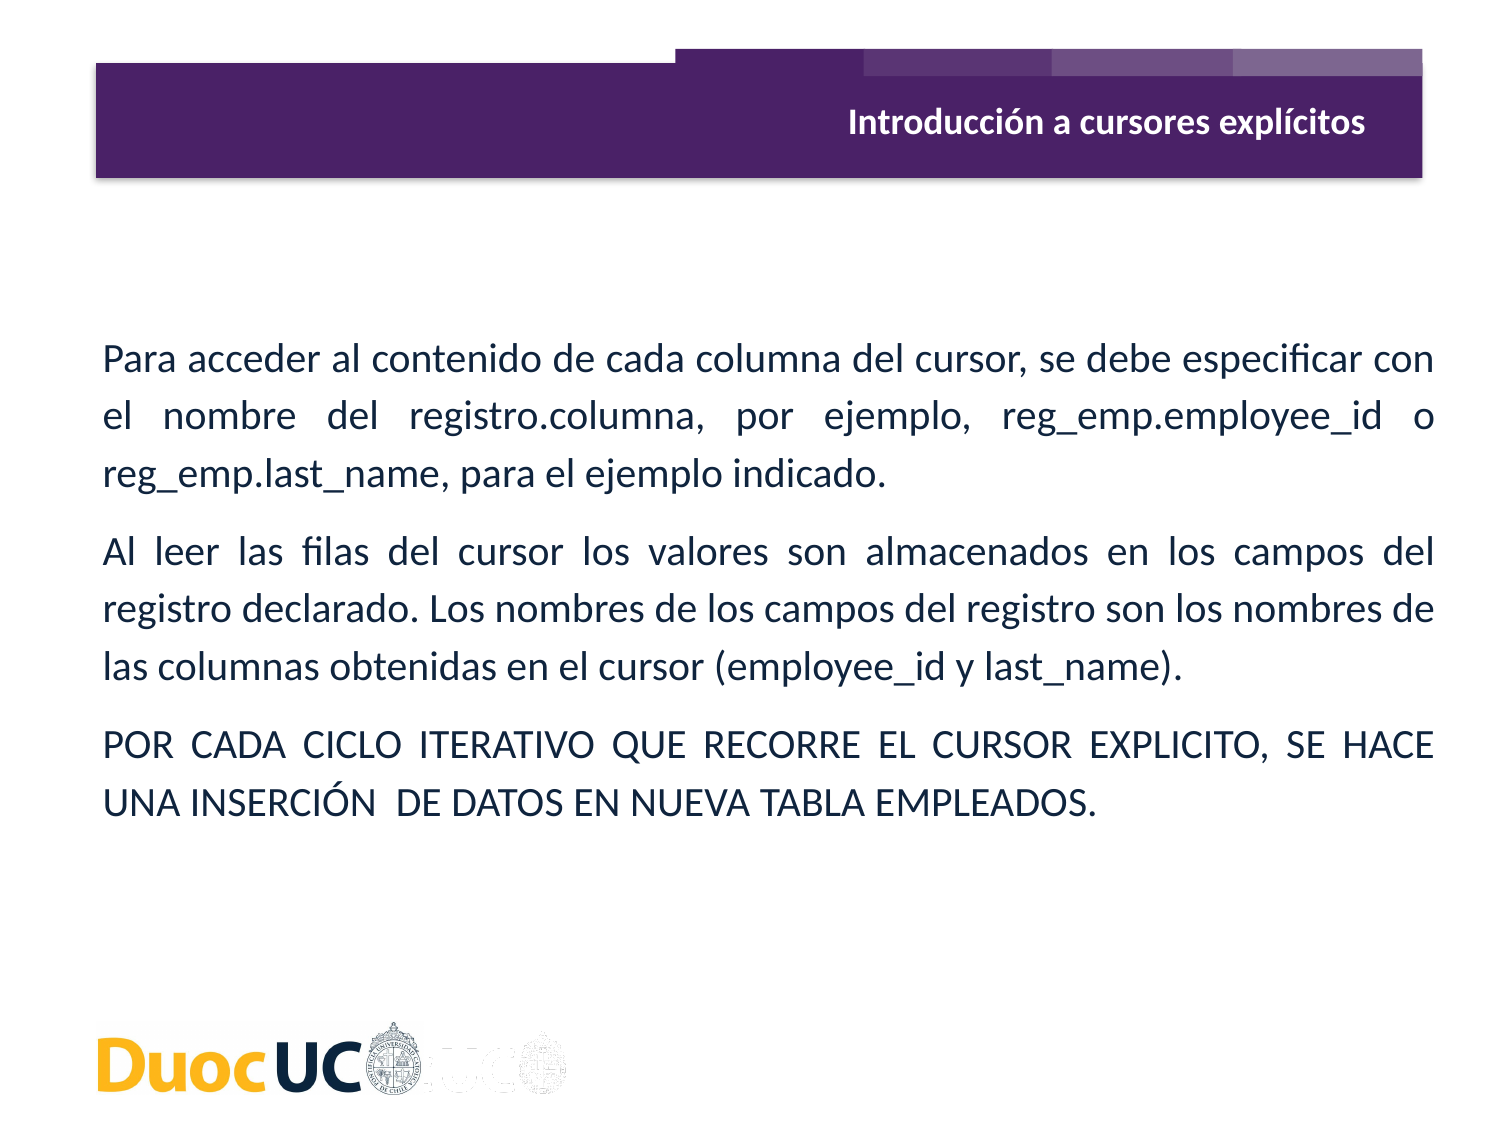

Introducción a cursores explícitos
Para acceder al contenido de cada columna del cursor, se debe especificar con el nombre del registro.columna, por ejemplo, reg_emp.employee_id o reg_emp.last_name, para el ejemplo indicado.
Al leer las filas del cursor los valores son almacenados en los campos del registro declarado. Los nombres de los campos del registro son los nombres de las columnas obtenidas en el cursor (employee_id y last_name).
POR CADA CICLO ITERATIVO QUE RECORRE EL CURSOR EXPLICITO, SE HACE UNA INSERCIÓN  DE DATOS EN NUEVA TABLA EMPLEADOS.